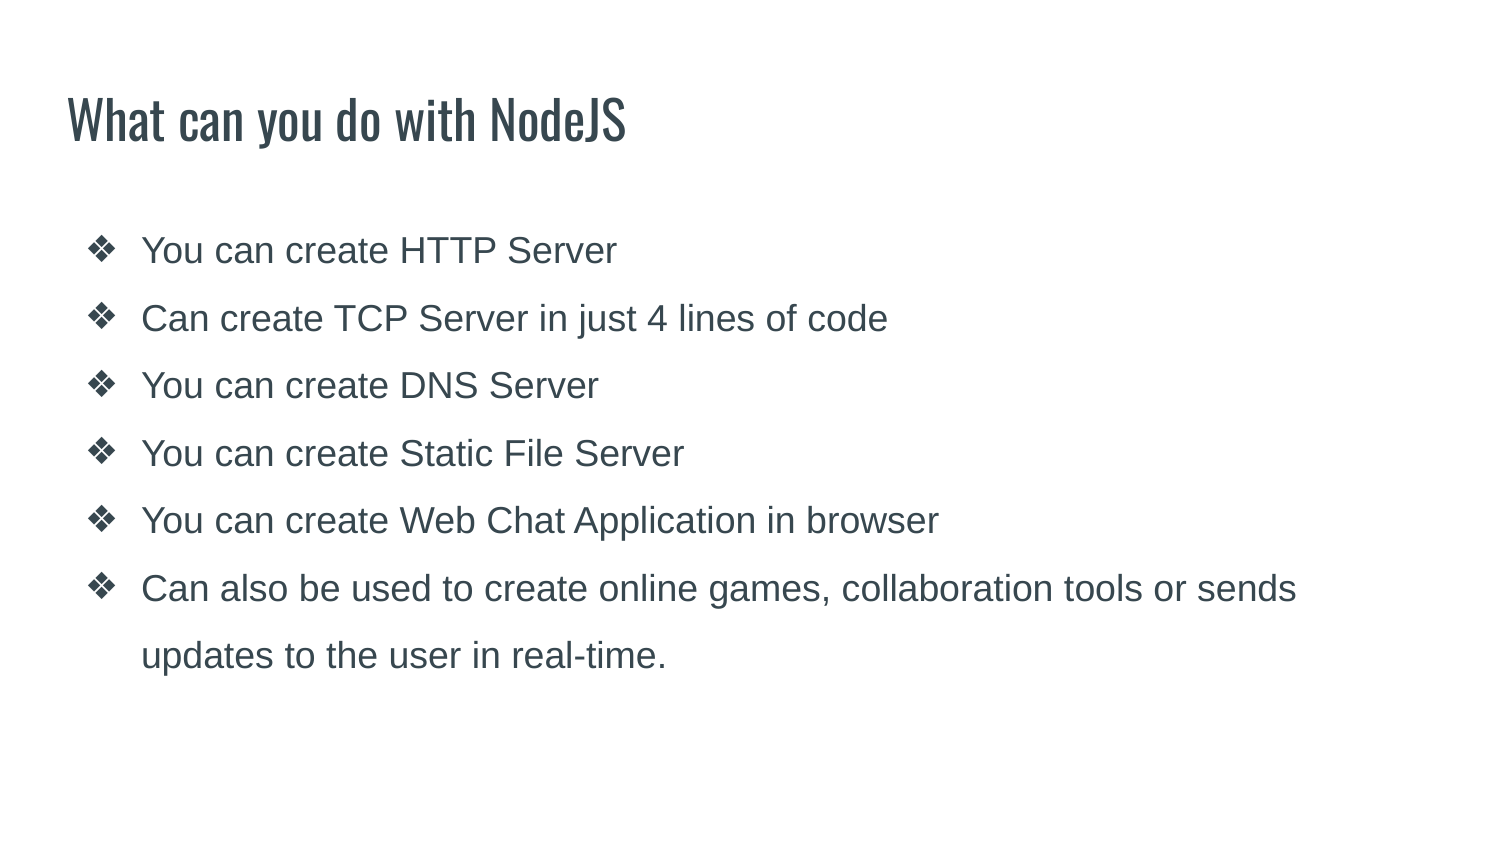

# What can you do with NodeJS
You can create HTTP Server
Can create TCP Server in just 4 lines of code
You can create DNS Server
You can create Static File Server
You can create Web Chat Application in browser
Can also be used to create online games, collaboration tools or sends updates to the user in real-time.